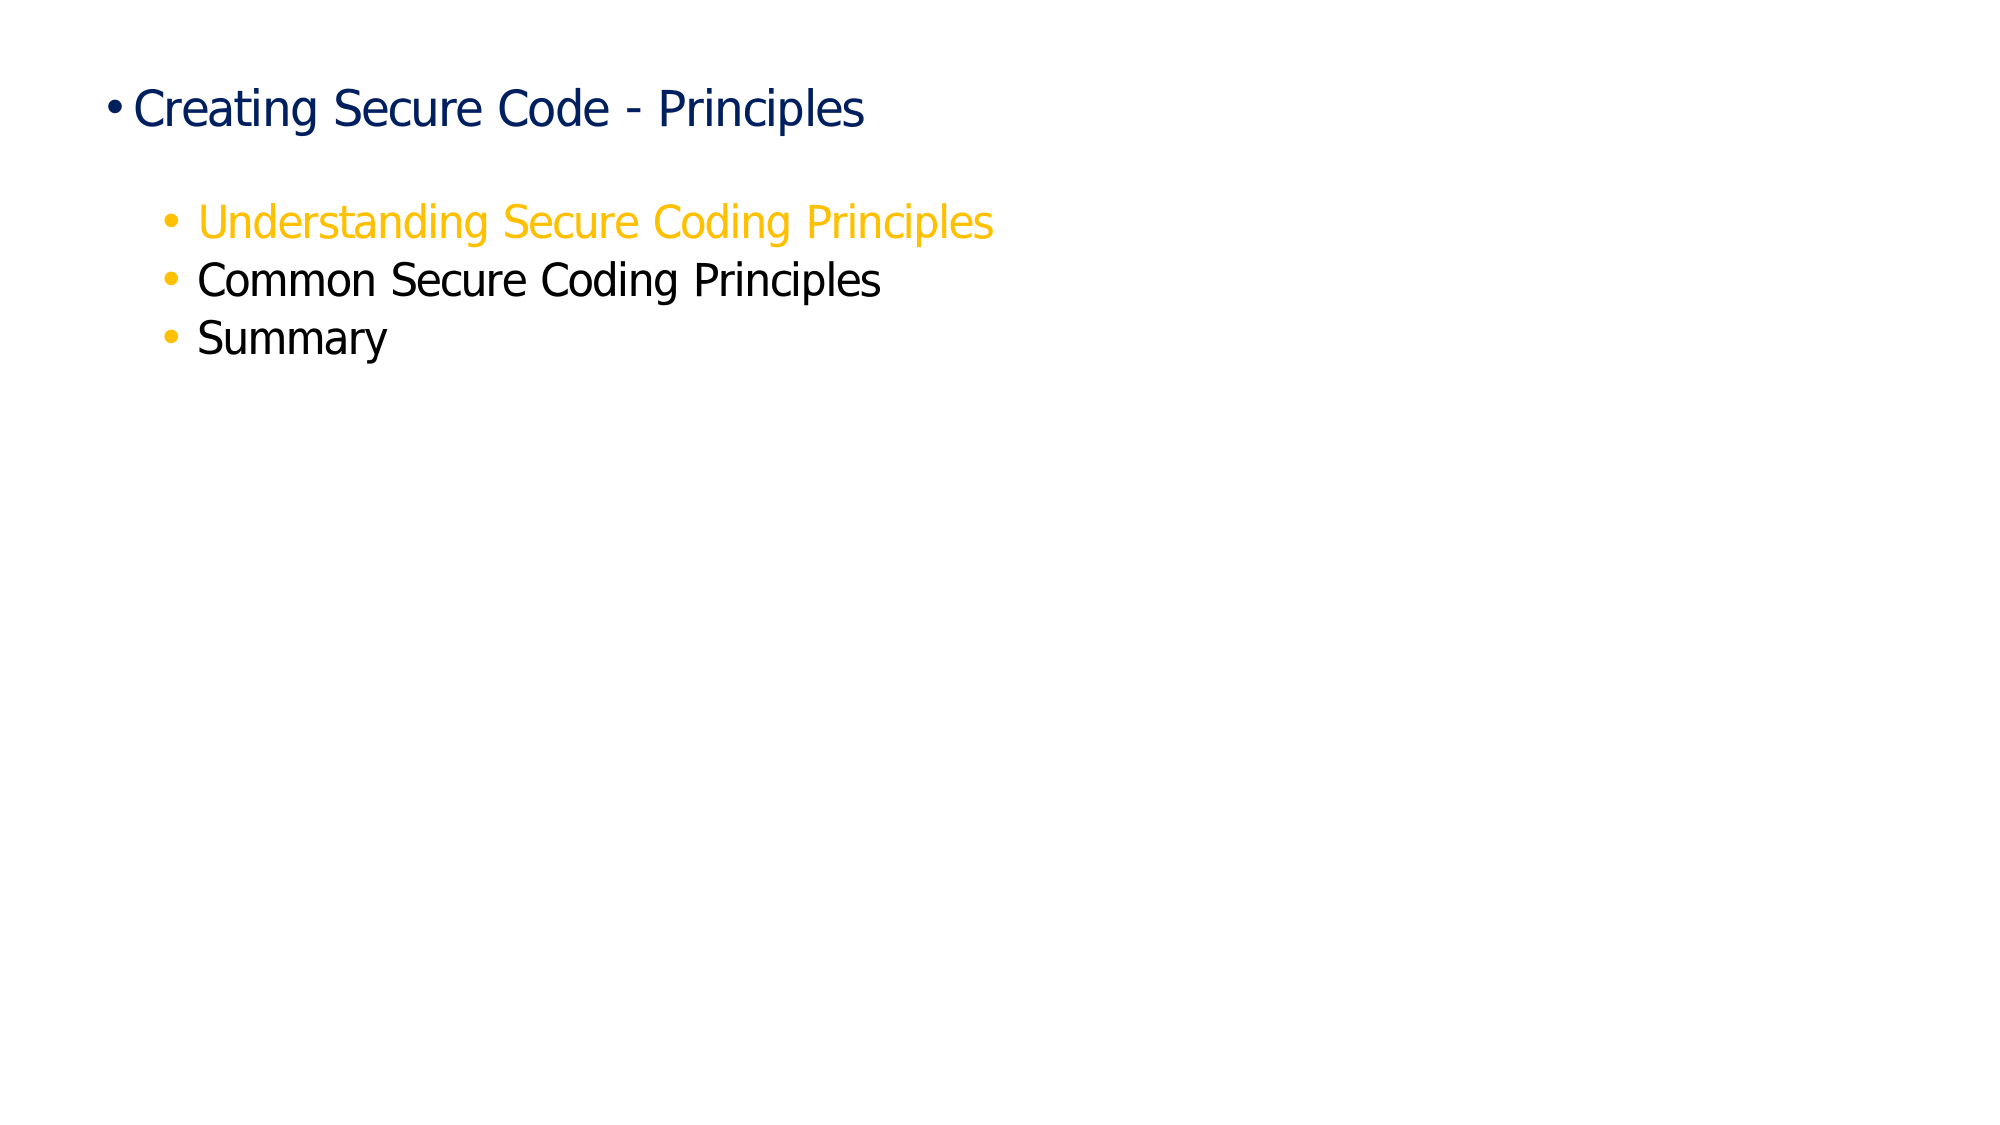

Creating Secure Code - Principles

Understanding Secure Coding Principles
Common Secure Coding Principles
Summary